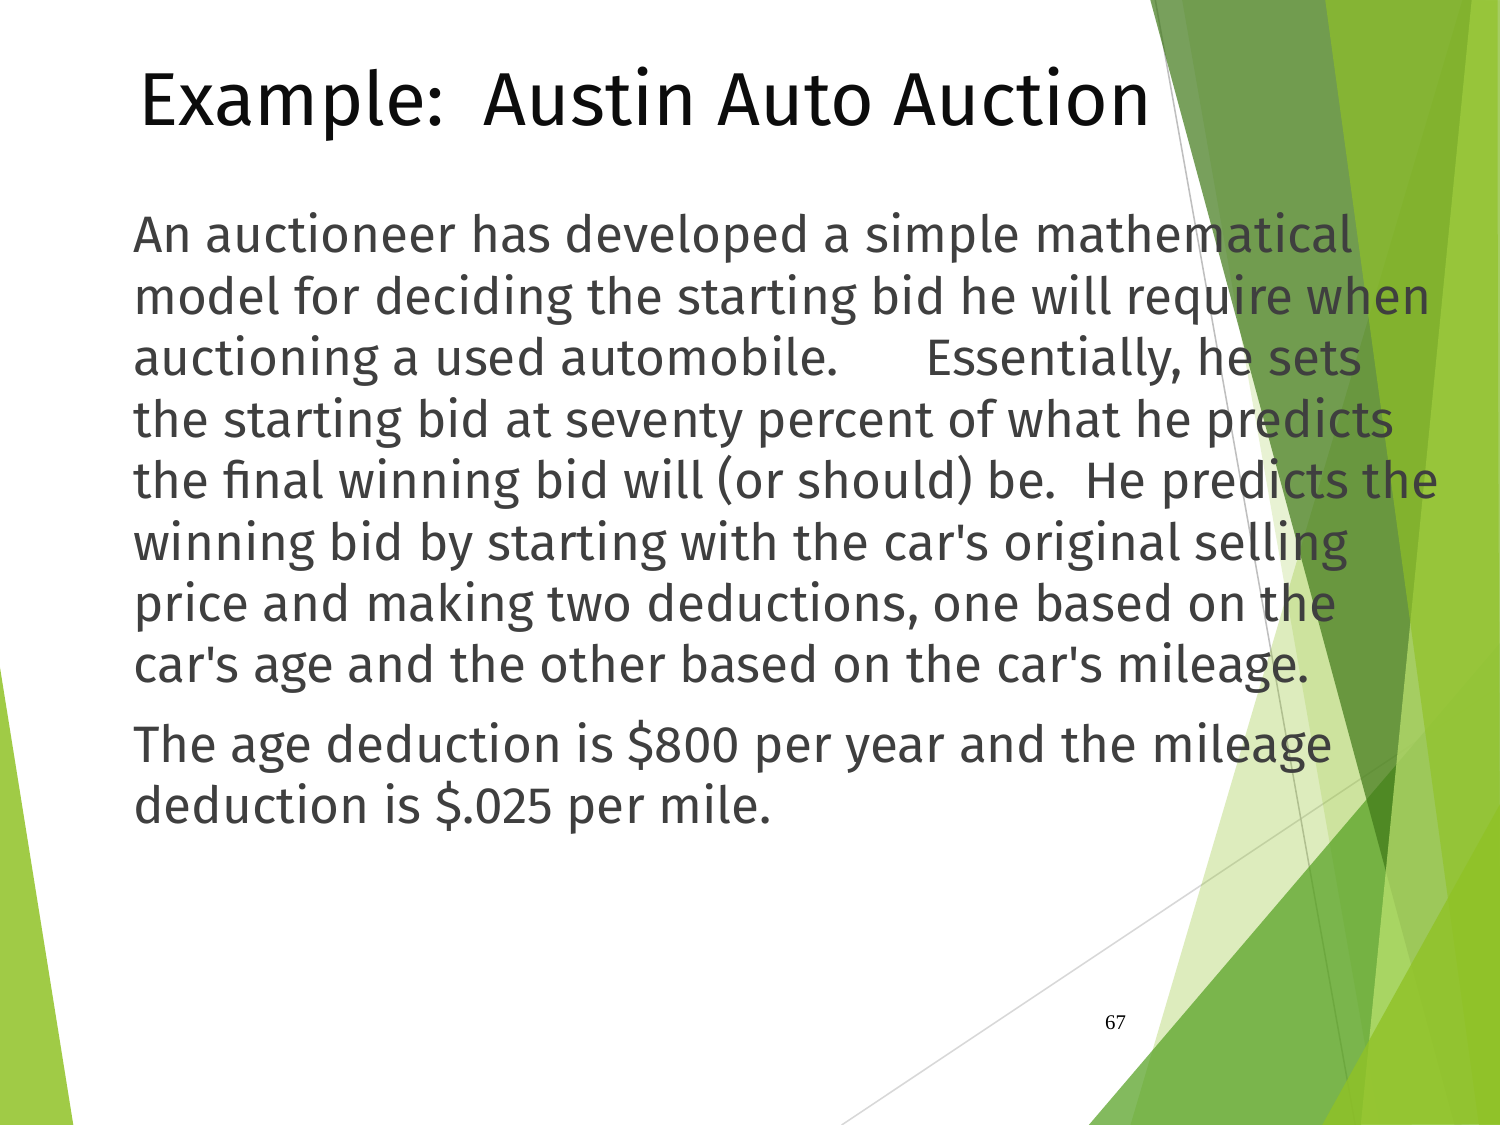

# Example:  Austin Auto Auction
		An auctioneer has developed a simple mathematical model for deciding the starting bid he will require when auctioning a used automobile.  		Essentially, he sets the starting bid at seventy percent of what he predicts the final winning bid will (or should) be.  He predicts the winning bid by starting with the car's original selling price and making two deductions, one based on the car's age and the other based on the car's mileage.
		The age deduction is $800 per year and the mileage deduction is $.025 per mile.
67